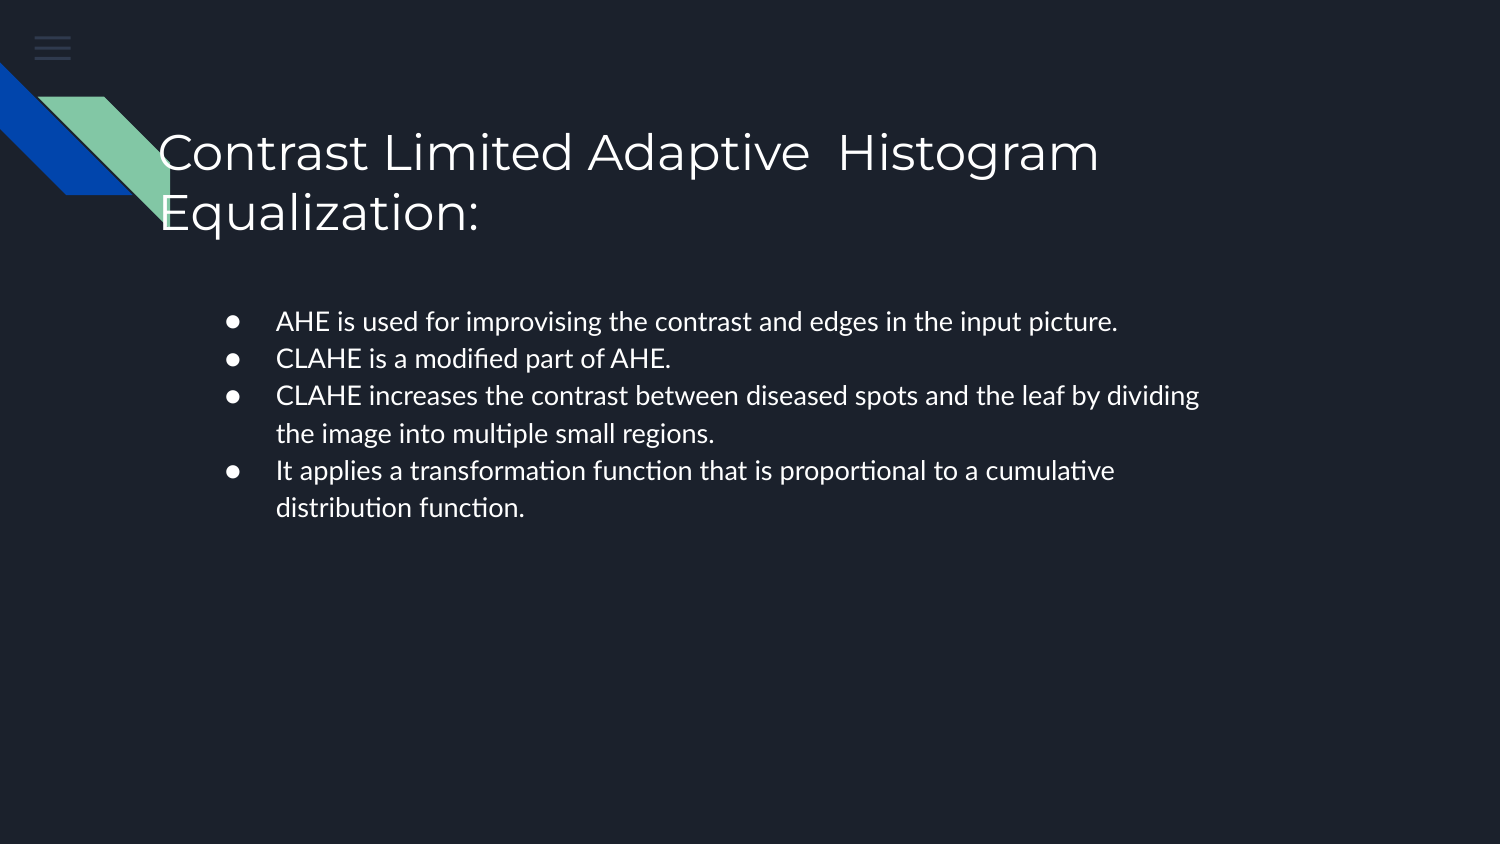

# Contrast Limited Adaptive  Histogram Equalization:
AHE is used for improvising the contrast and edges in the input picture.
CLAHE is a modified part of AHE.
CLAHE increases the contrast between diseased spots and the leaf by dividing the image into multiple small regions.
It applies a transformation function that is proportional to a cumulative distribution function.